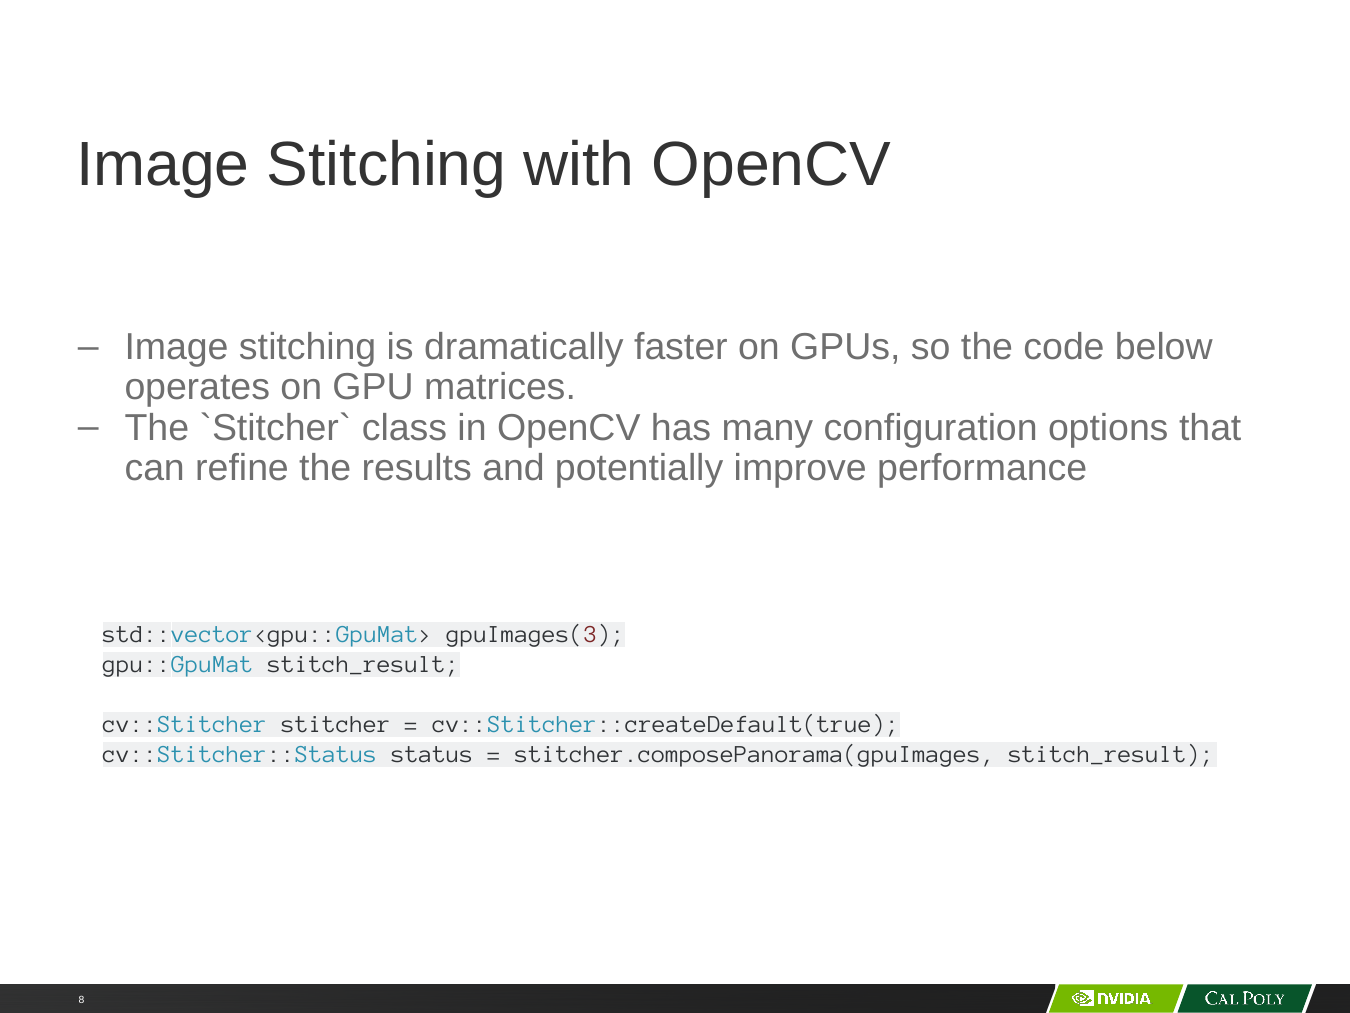

# Image Stitching with OpenCV

Image stitching is dramatically faster on GPUs, so the code below operates on GPU matrices.
The `Stitcher` class in OpenCV has many configuration options that can refine the results and potentially improve performance
std::vector<gpu::GpuMat> gpuImages(3);
gpu::GpuMat stitch_result;

cv::Stitcher stitcher = cv::Stitcher::createDefault(true);
cv::Stitcher::Status status = stitcher.composePanorama(gpuImages, stitch_result);